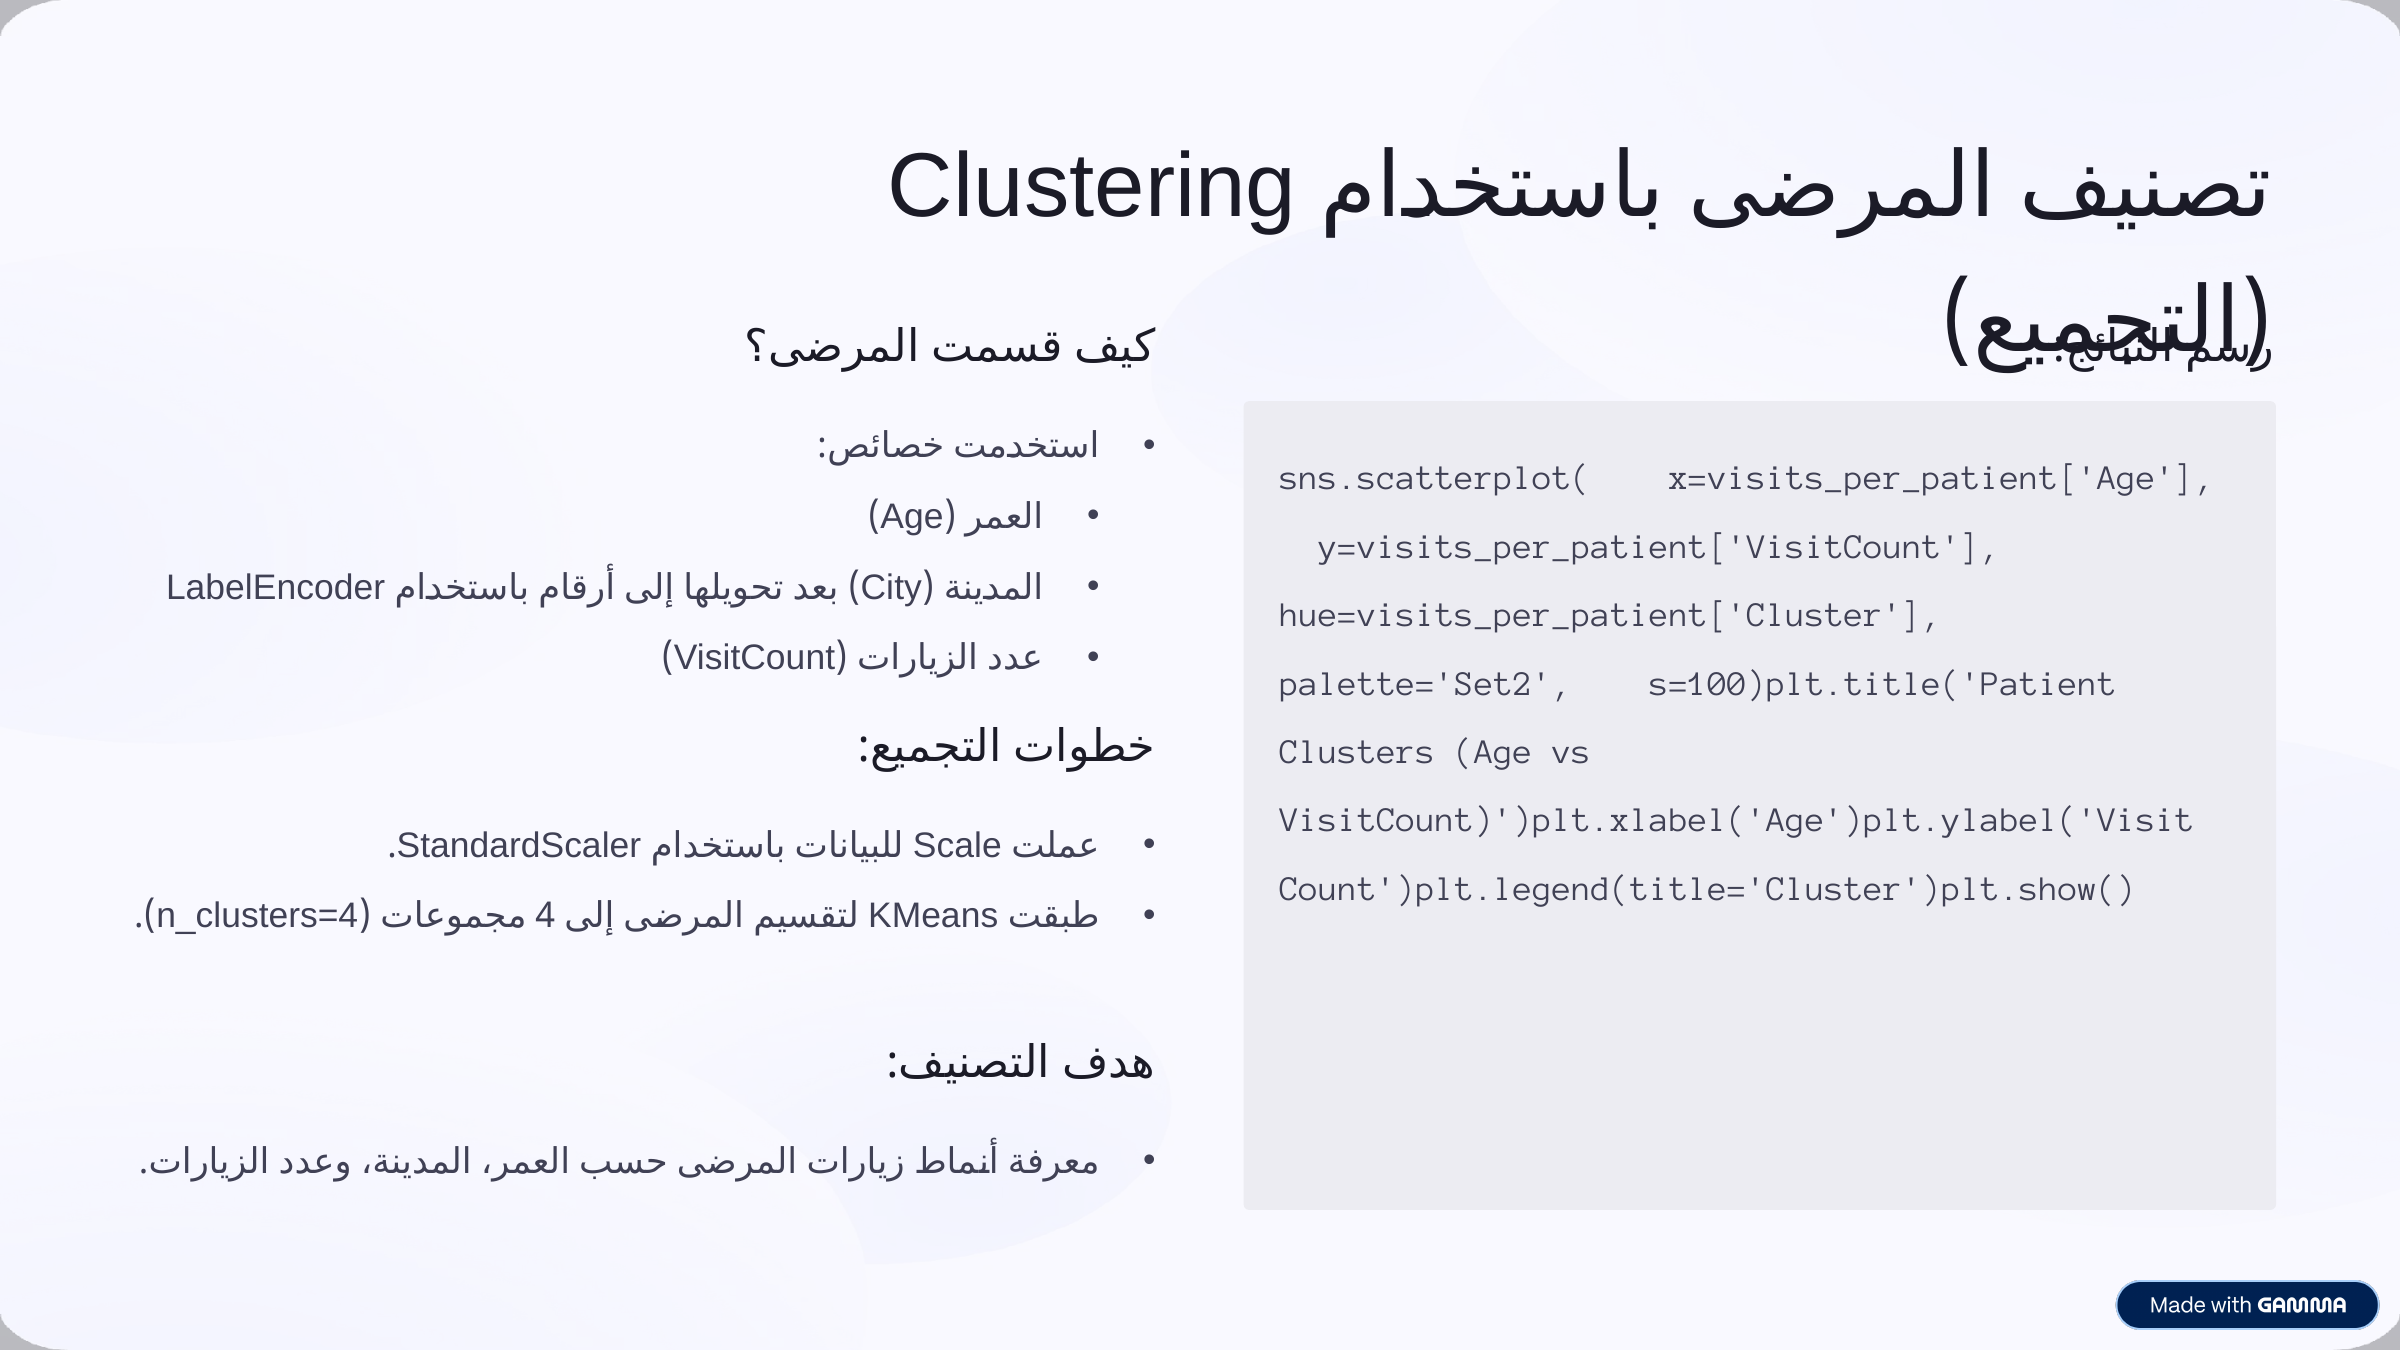

تصنيف المرضى باستخدام Clustering (التجميع)
كيف قسمت المرضى؟
رسم النتائج:
استخدمت خصائص:

sns.scatterplot(    x=visits_per_patient['Age'],    y=visits_per_patient['VisitCount'],    hue=visits_per_patient['Cluster'],    palette='Set2',    s=100)plt.title('Patient Clusters (Age vs VisitCount)')plt.xlabel('Age')plt.ylabel('Visit Count')plt.legend(title='Cluster')plt.show()
العمر (Age)
المدينة (City) بعد تحويلها إلى أرقام باستخدام LabelEncoder
عدد الزيارات (VisitCount)
خطوات التجميع:
عملت Scale للبيانات باستخدام StandardScaler.
طبقت KMeans لتقسيم المرضى إلى 4 مجموعات (n_clusters=4).
هدف التصنيف:
معرفة أنماط زيارات المرضى حسب العمر، المدينة، وعدد الزيارات.